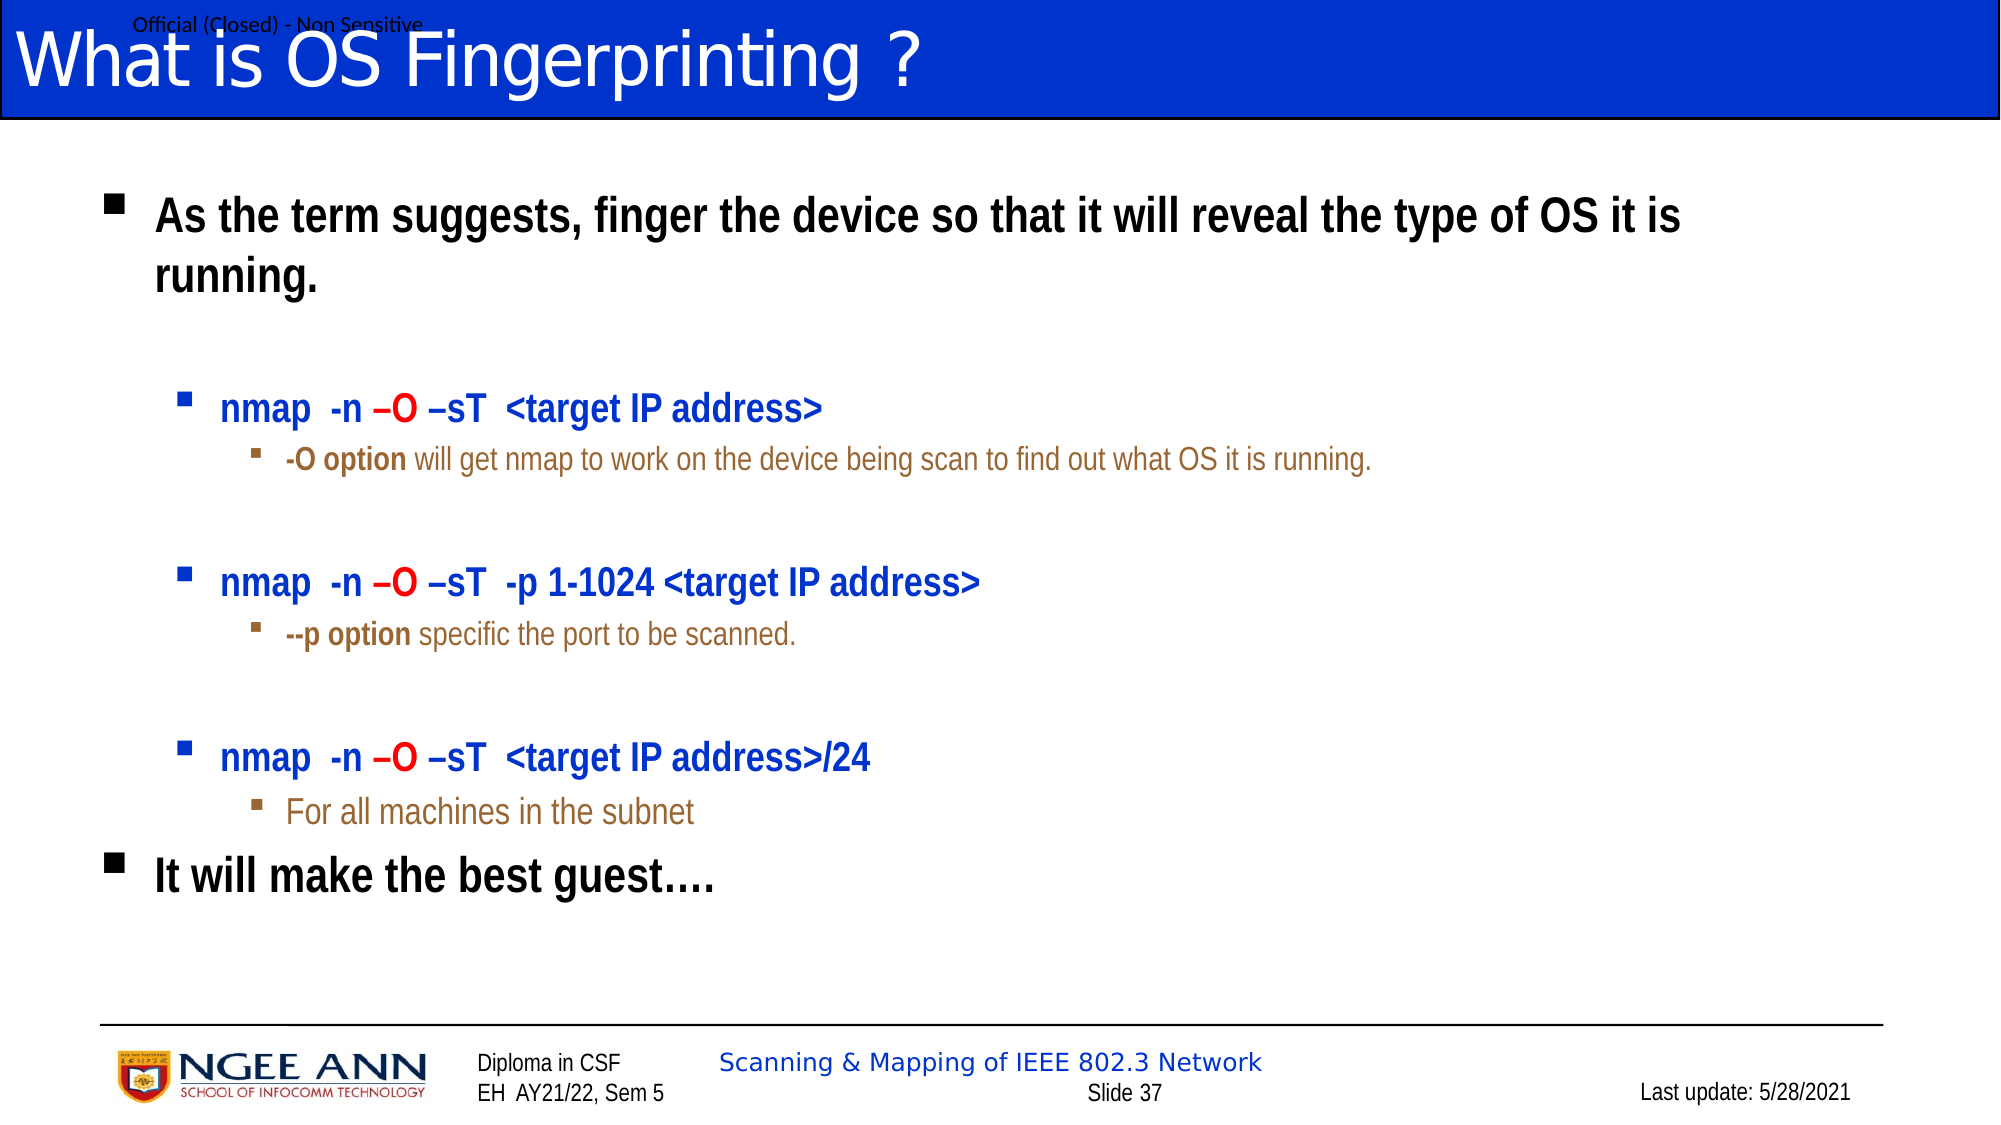

# What is OS Fingerprinting ?
As the term suggests, finger the device so that it will reveal the type of OS it is running.

nmap  -n –O –sT  <target IP address>
-O option will get nmap to work on the device being scan to find out what OS it is running.

nmap  -n –O –sT  -p 1-1024 <target IP address>
--p option specific the port to be scanned.

nmap  -n –O –sT  <target IP address>/24
For all machines in the subnet
It will make the best guest….